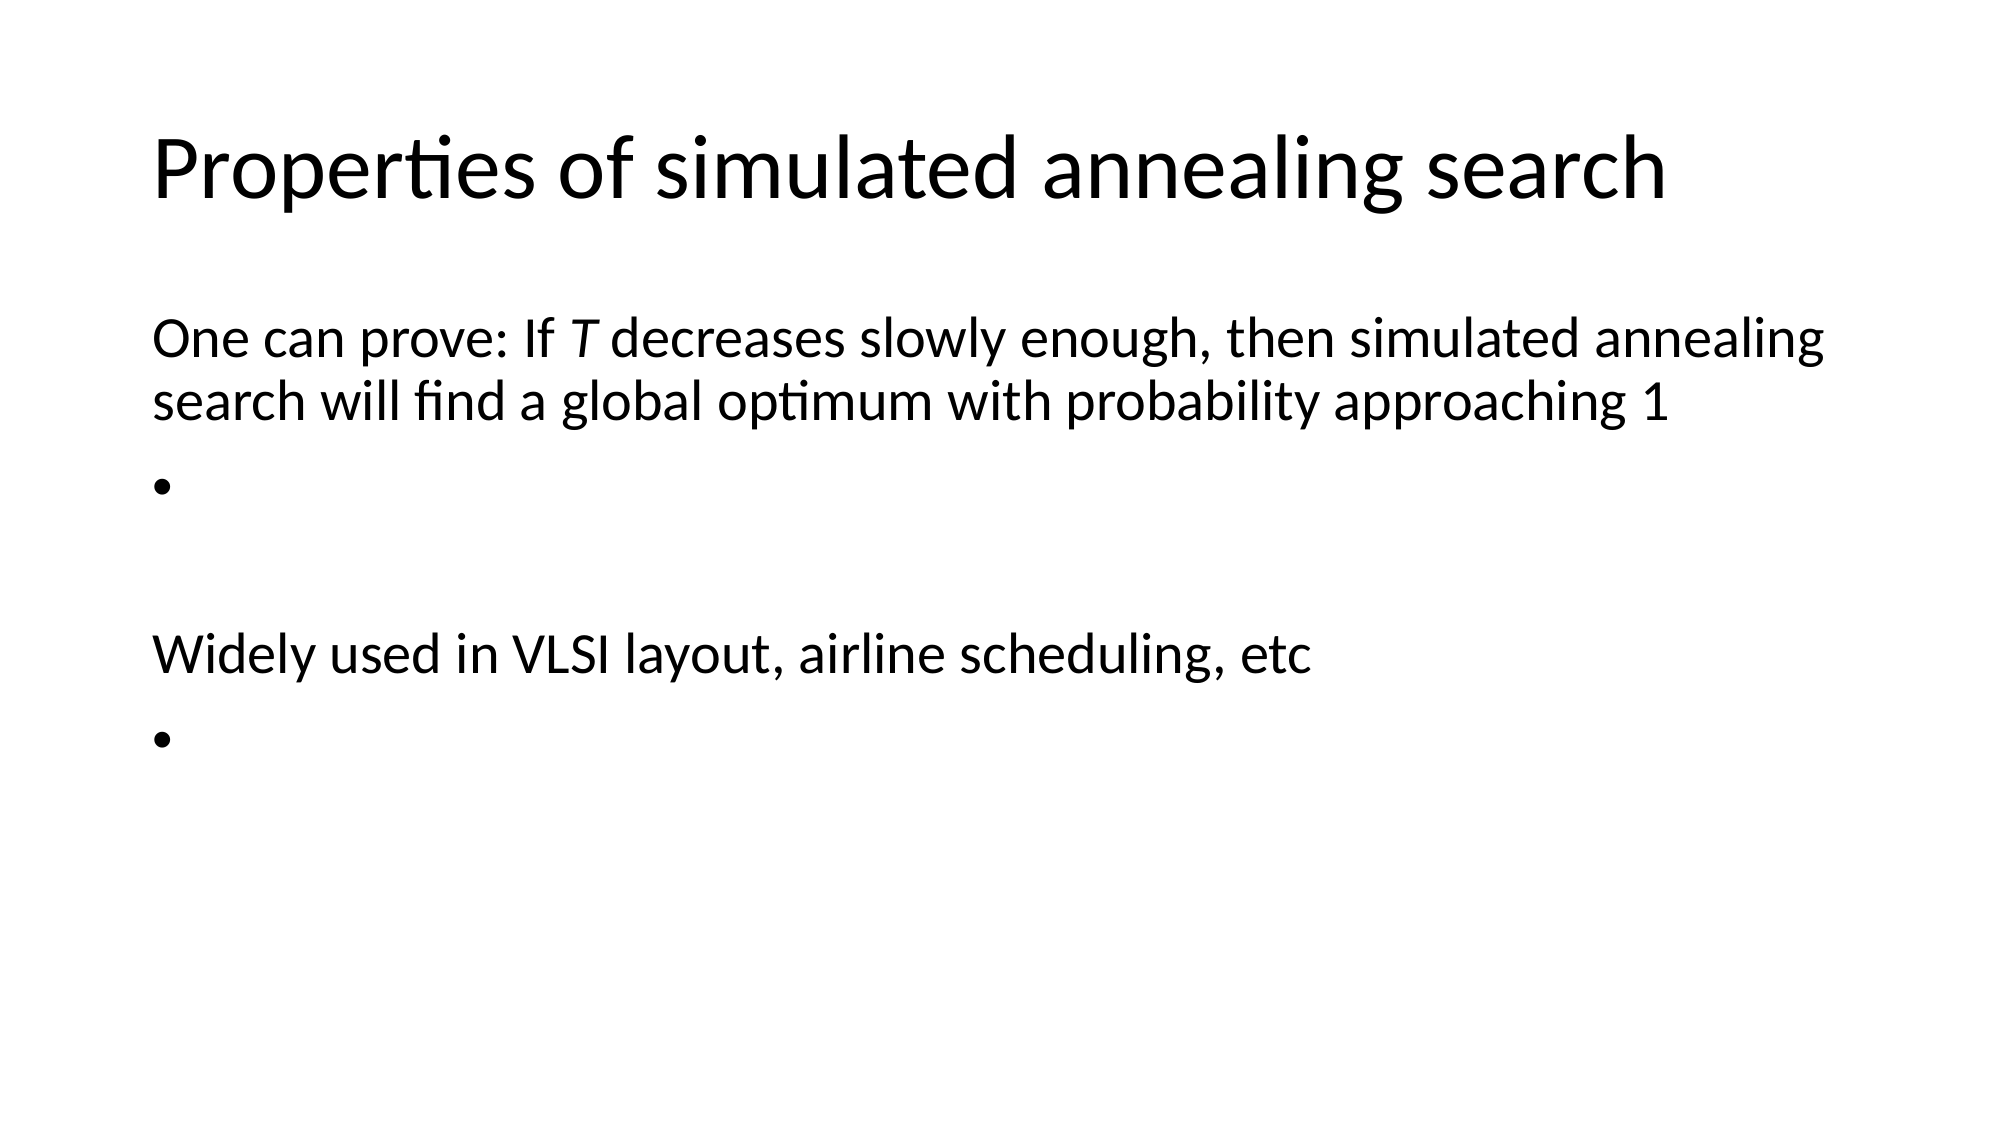

# Properties of simulated annealing search
One can prove: If T decreases slowly enough, then simulated annealing search will find a global optimum with probability approaching 1

Widely used in VLSI layout, airline scheduling, etc